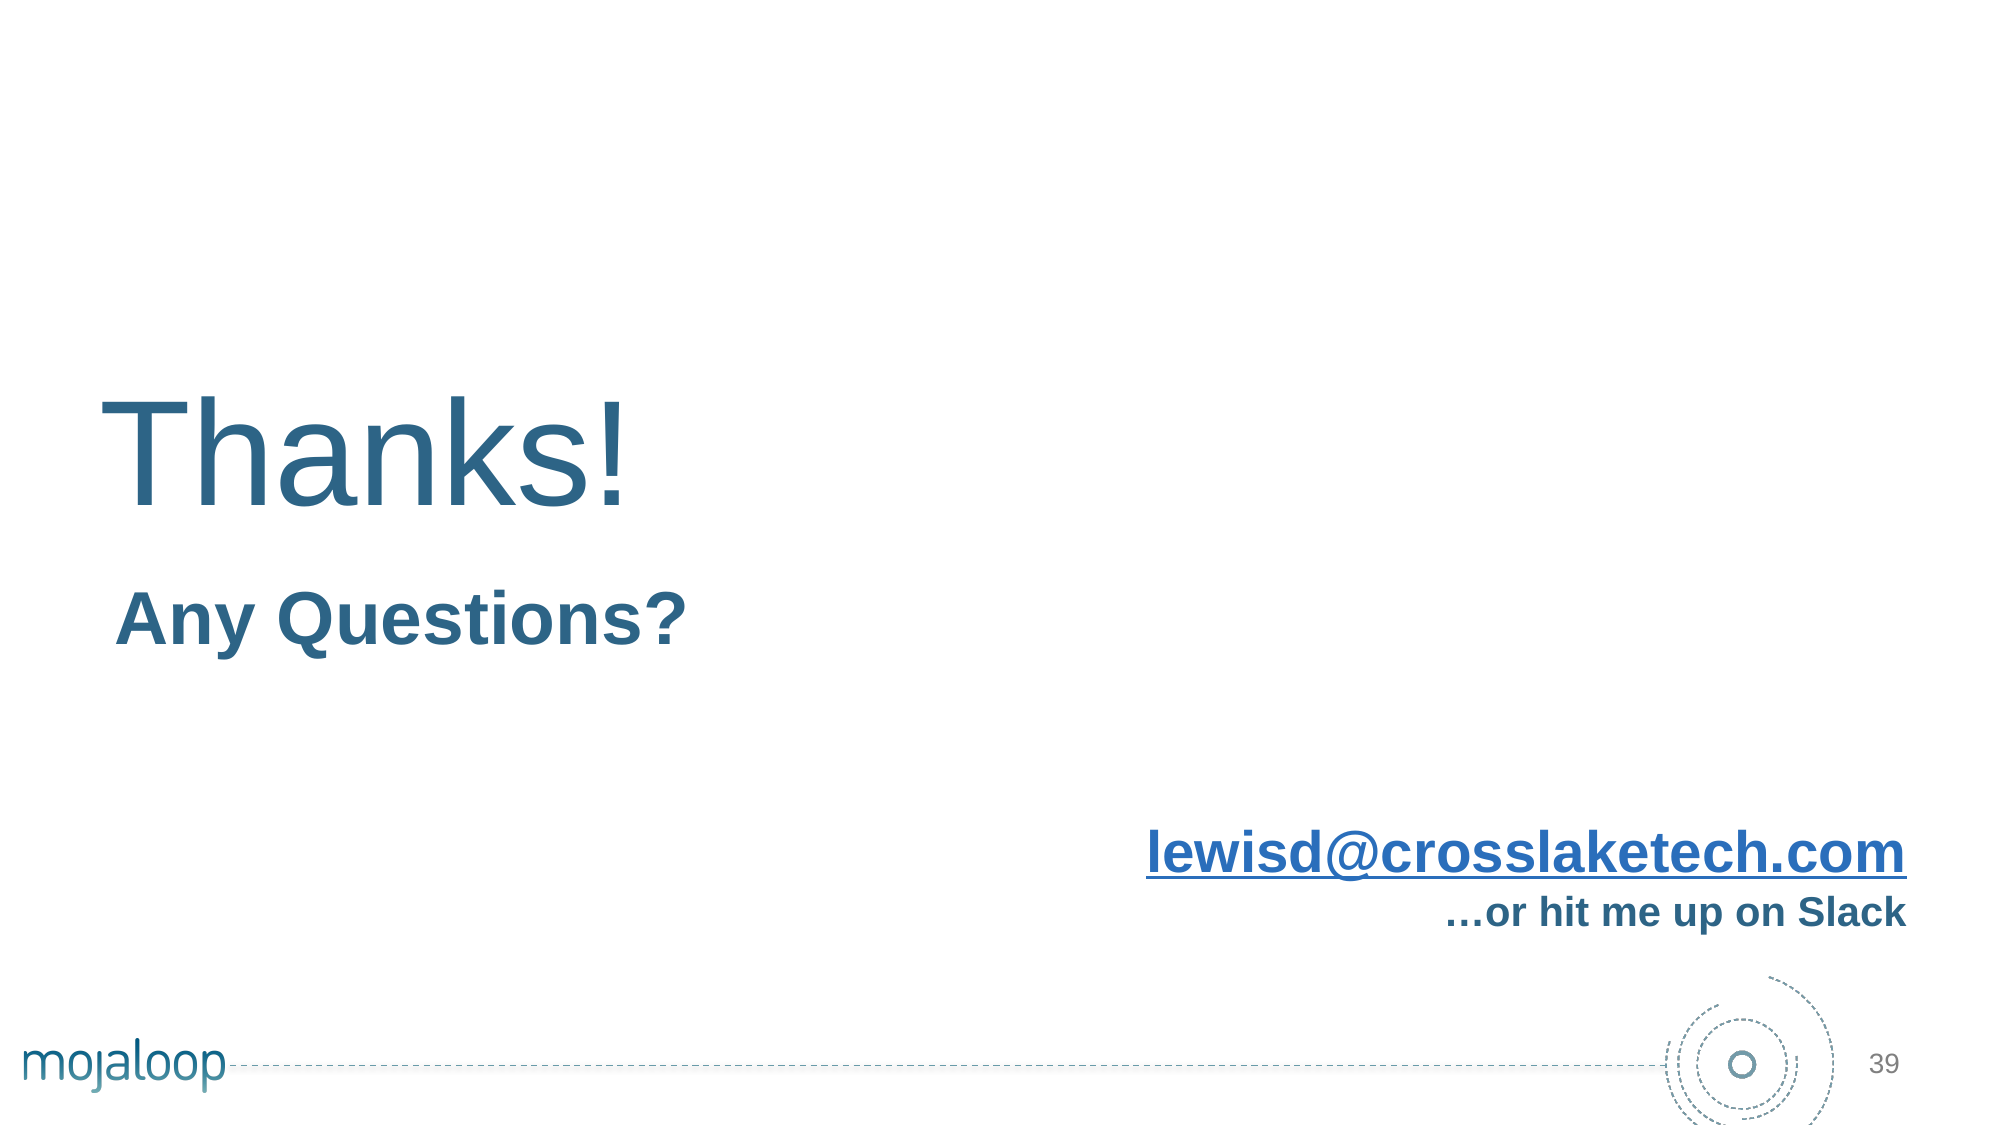

Thanks!
Any Questions?
lewisd@crosslaketech.com
…or hit me up on Slack
39